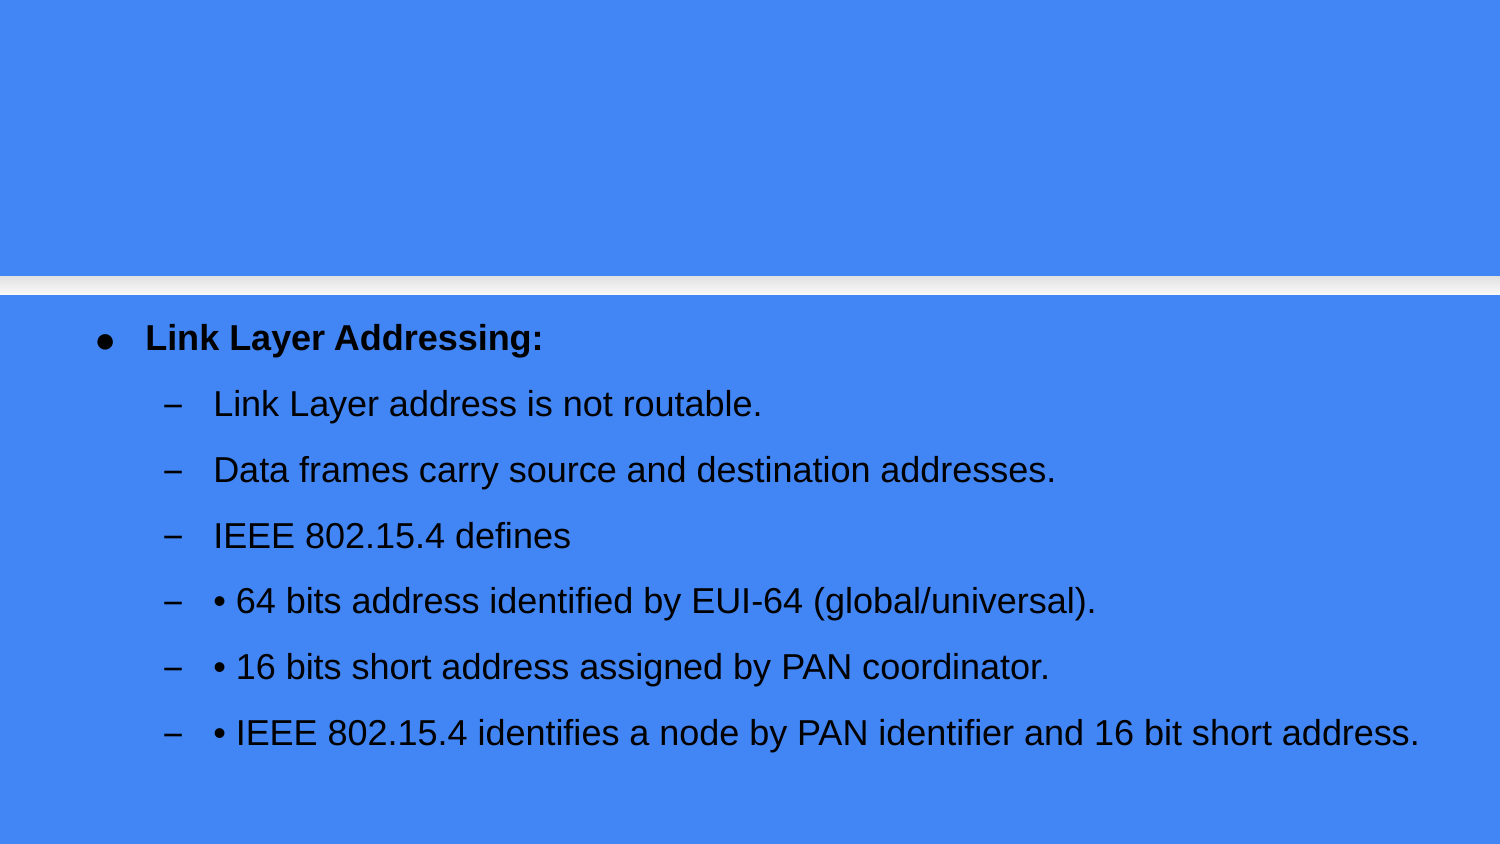

Link Layer Addressing:
Link Layer address is not routable.
Data frames carry source and destination addresses.
IEEE 802.15.4 defines
• 64 bits address identified by EUI-64 (global/universal).
• 16 bits short address assigned by PAN coordinator.
• IEEE 802.15.4 identifies a node by PAN identifier and 16 bit short address.